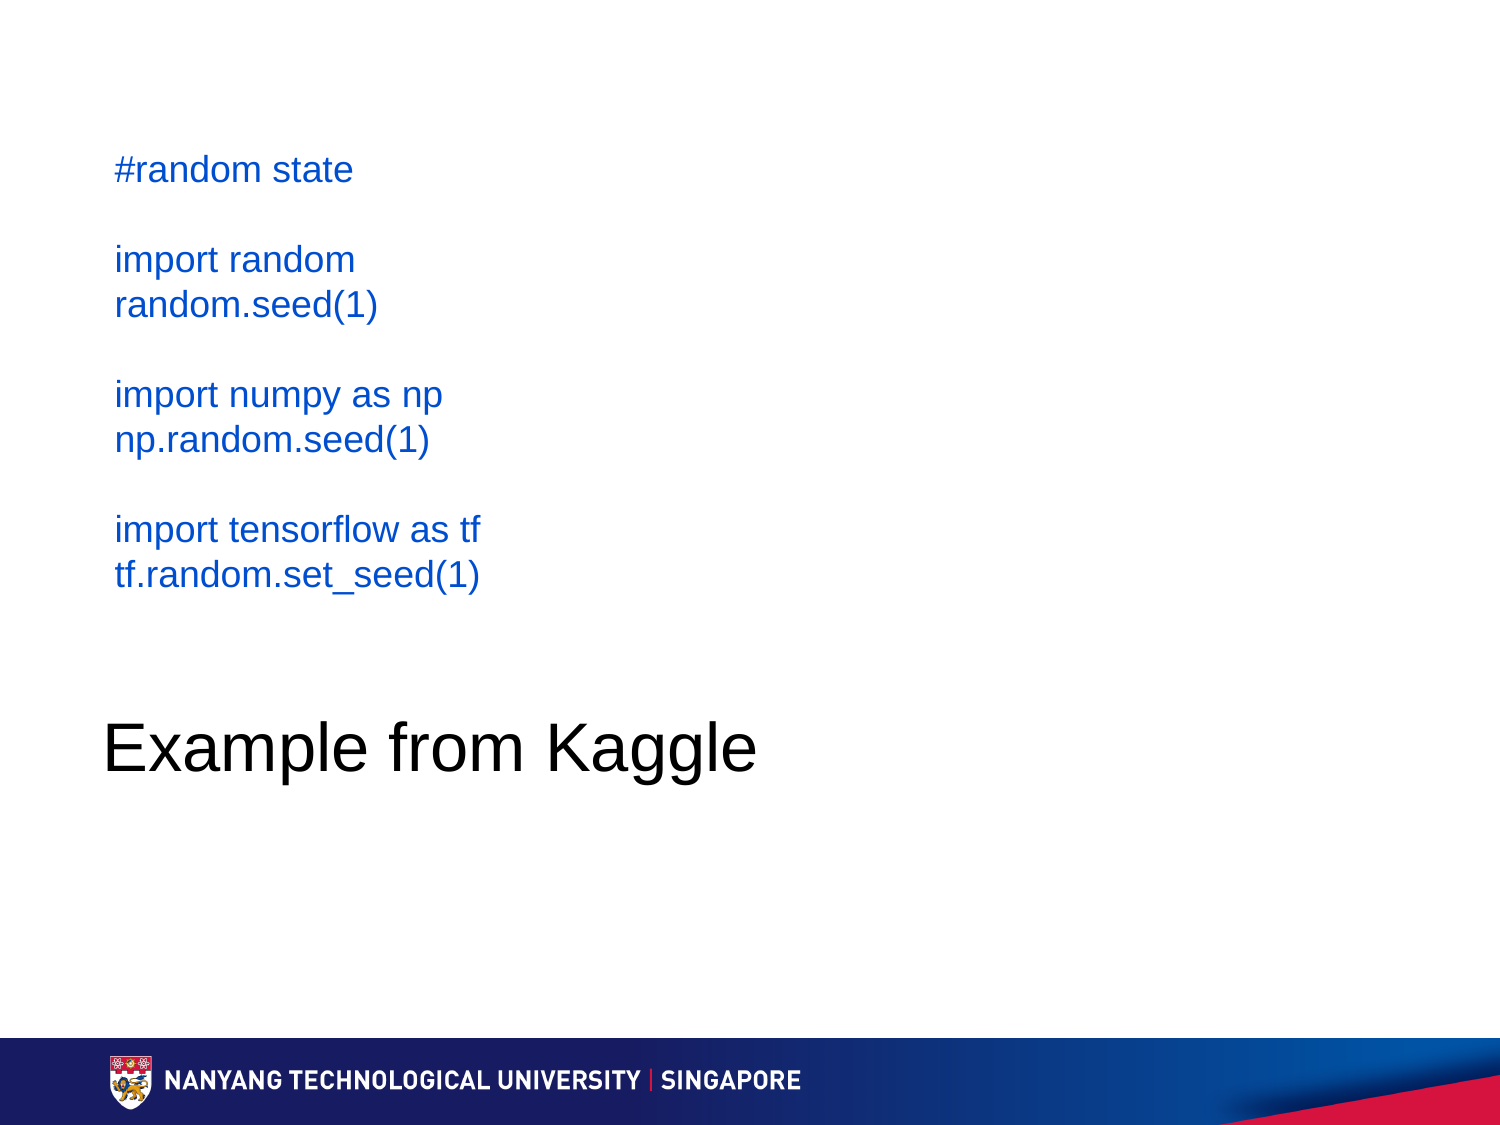

#random state

import random
random.seed(1)

import numpy as np
np.random.seed(1)

import tensorflow as tf
tf.random.set_seed(1)
# Example from Kaggle